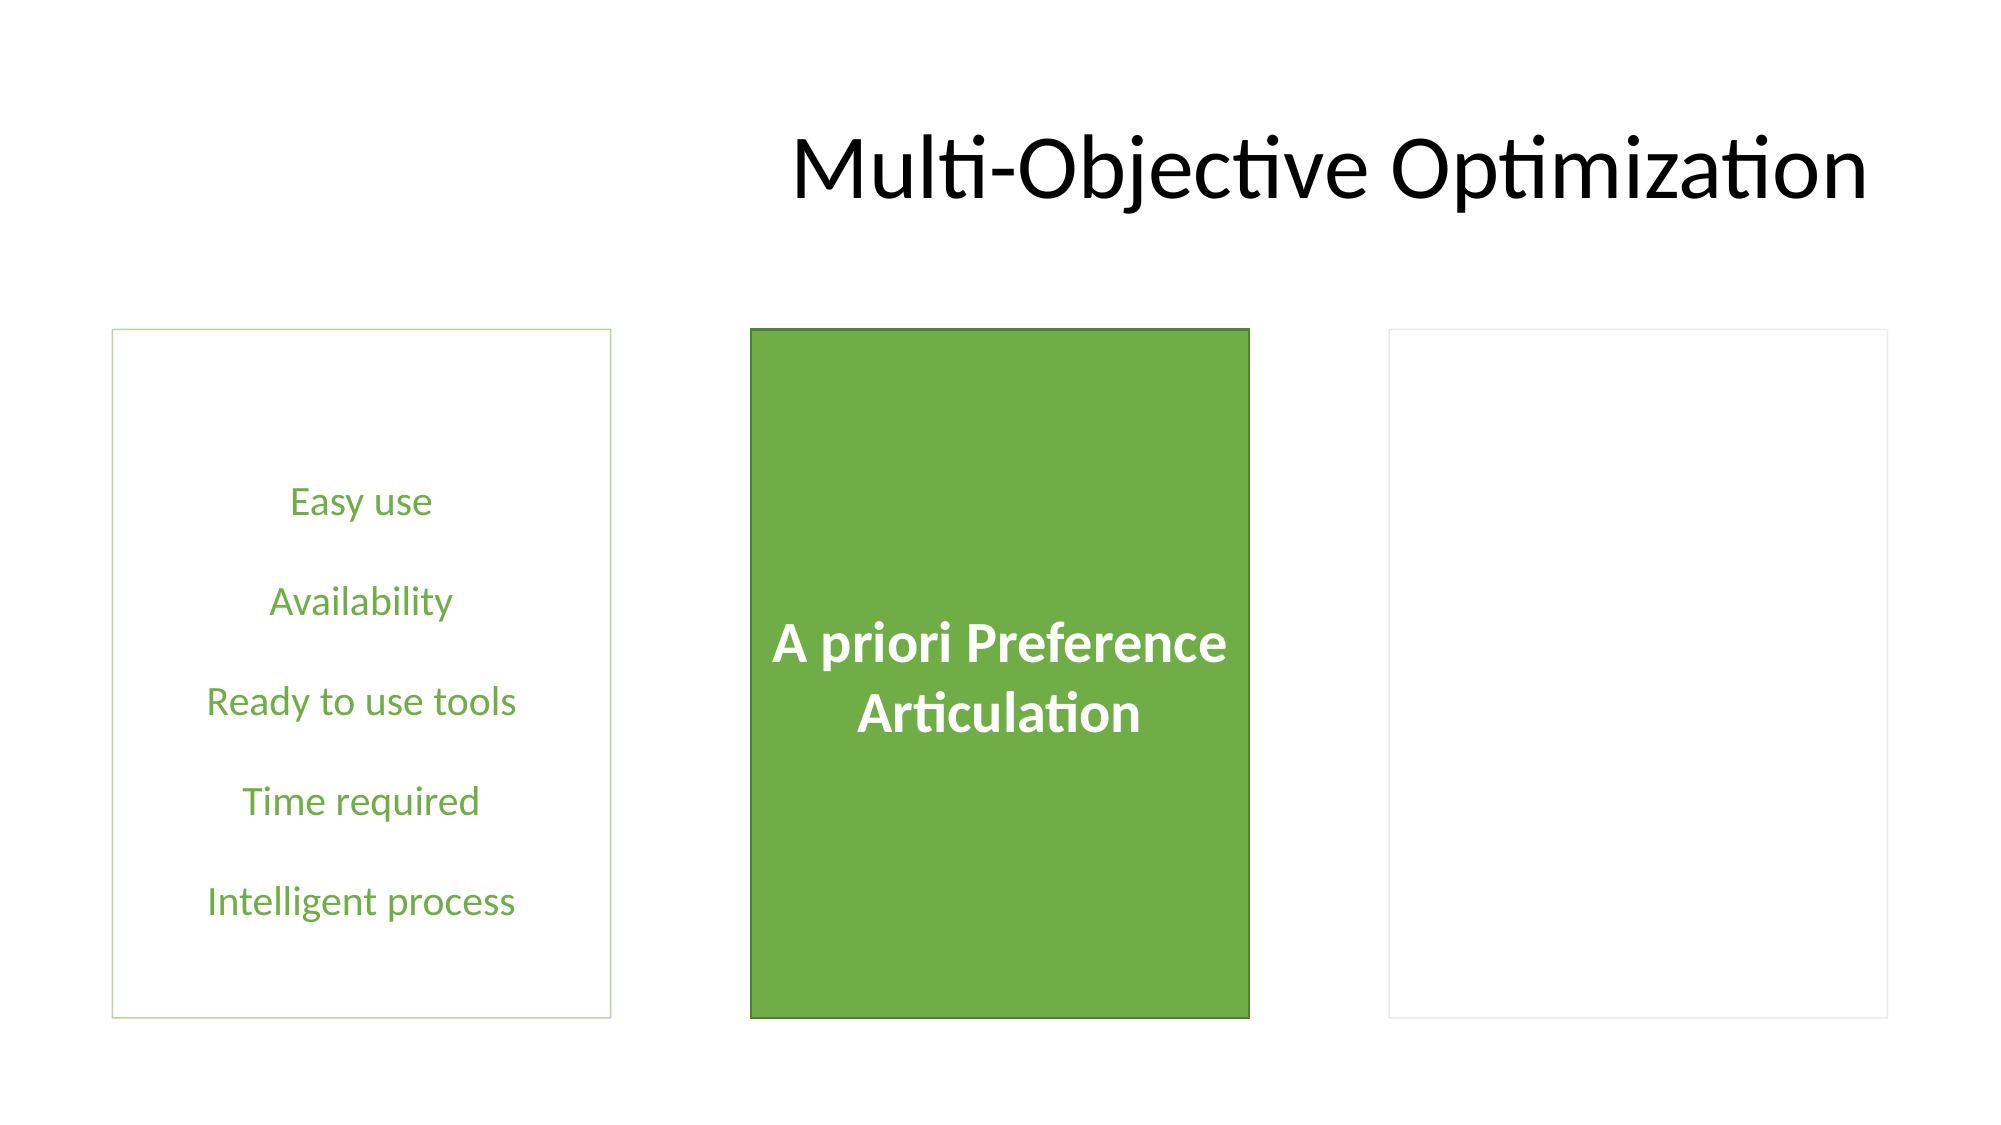

Multi-Objective Optimization

A priori Preference Articulation
Easy use
Availability
Ready to use tools
Time required
Intelligent process